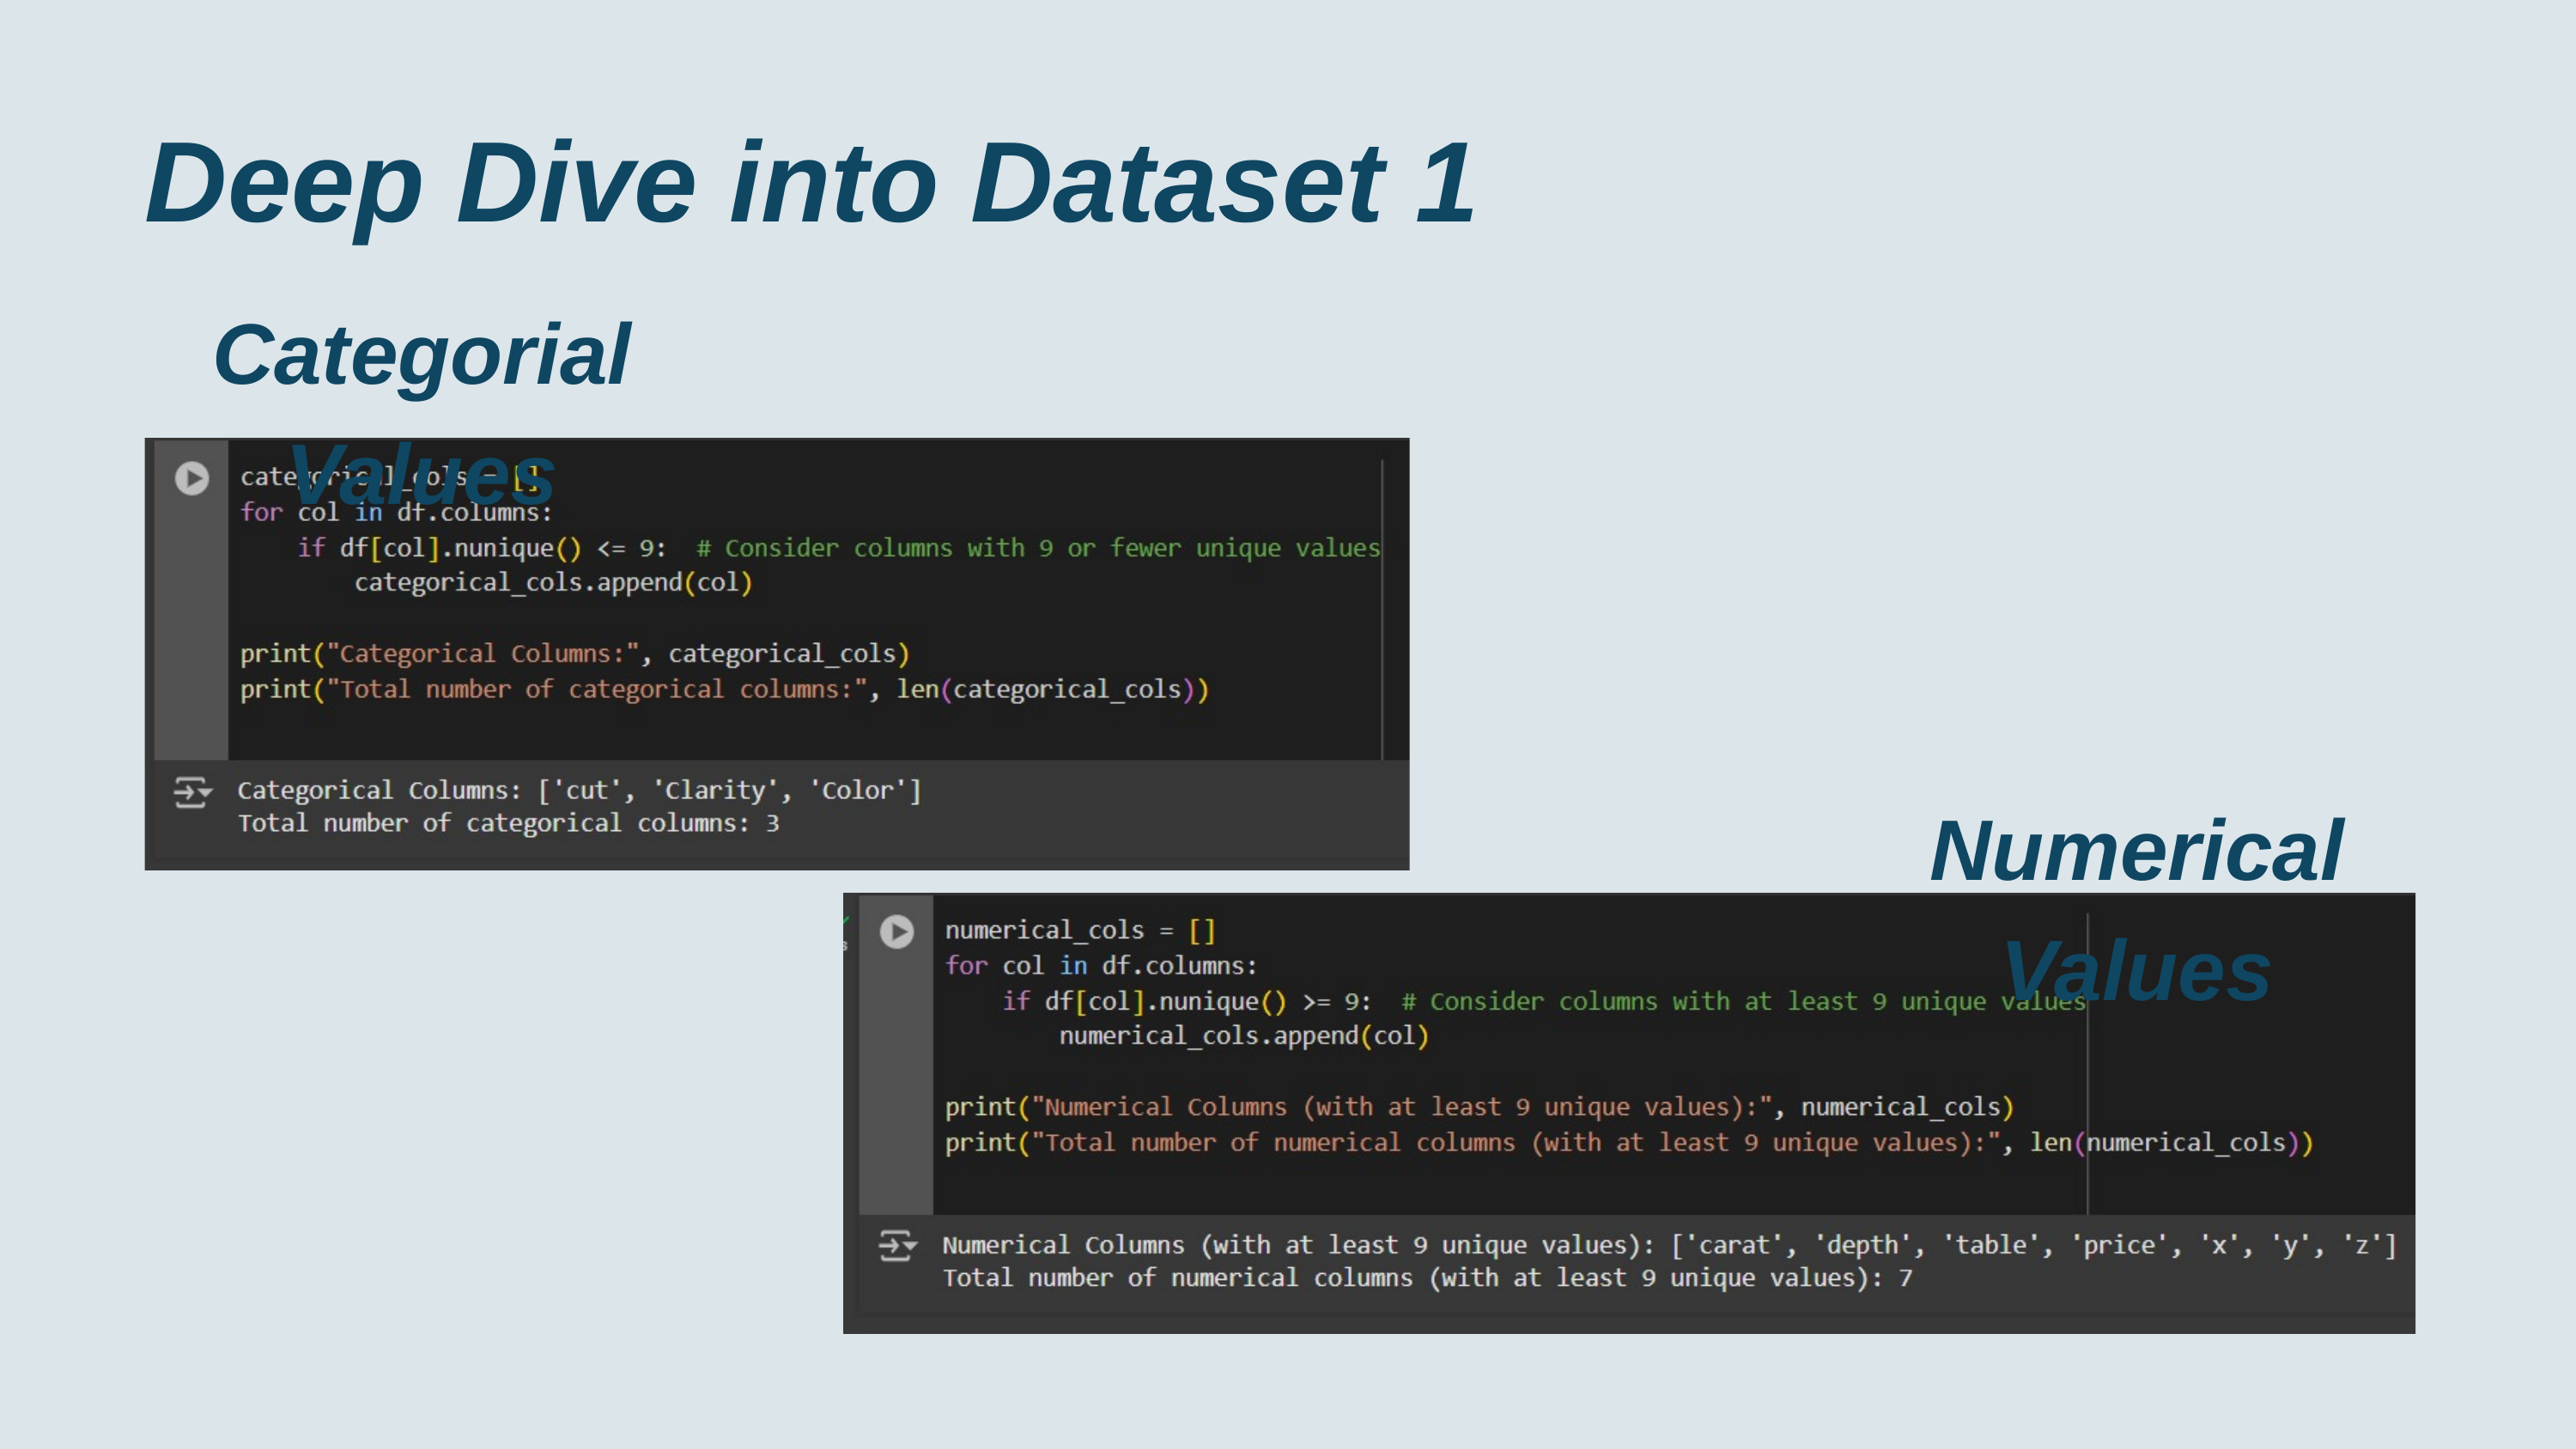

Deep Dive into Dataset 1

Categorial Values

Numerical Values